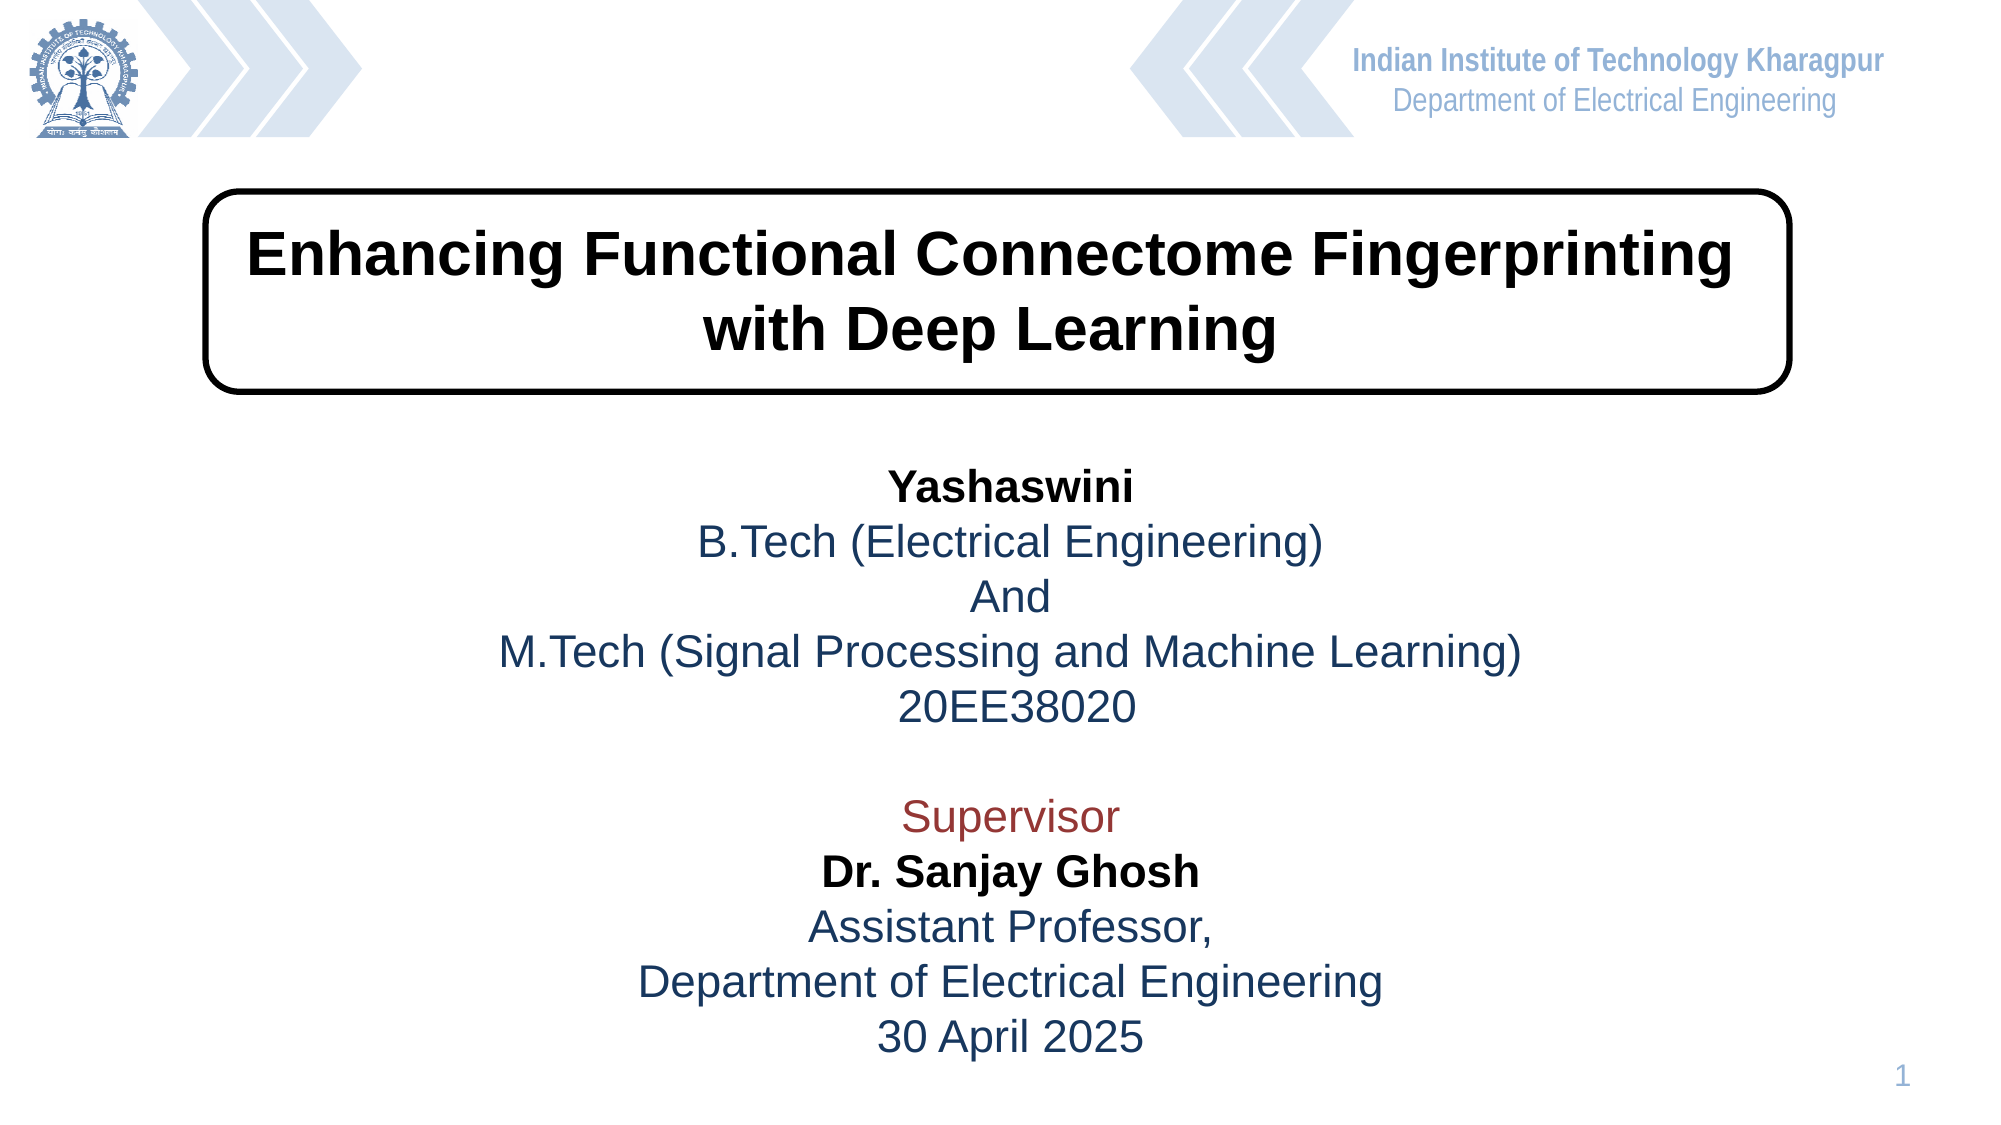

Enhancing Functional Connectome Fingerprinting
with Deep Learning
Yashaswini
B.Tech (Electrical Engineering)
And
M.Tech (Signal Processing and Machine Learning)
20EE38020
Supervisor
Dr. Sanjay Ghosh
Assistant Professor,
Department of Electrical Engineering
30 April 2025

1
                                                                                                                                                                                                                    1